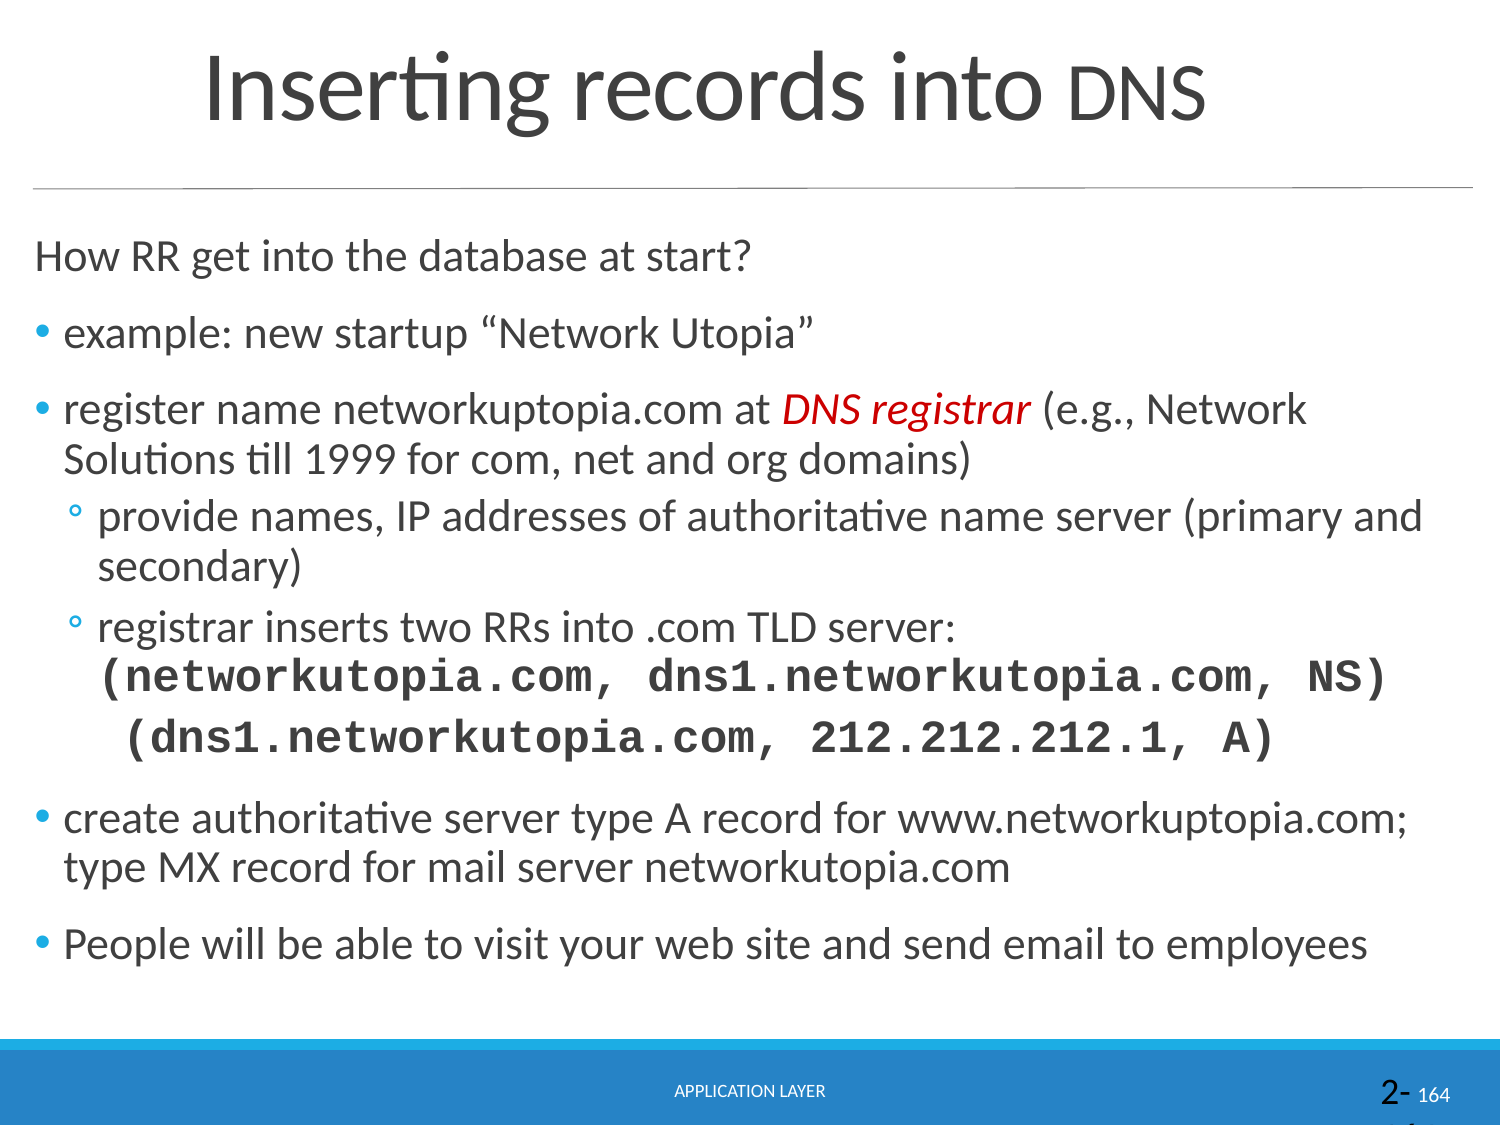

# Inserting records into DNS
How RR get into the database at start?
example: new startup “Network Utopia”
register name networkuptopia.com at DNS registrar (e.g., Network Solutions till 1999 for com, net and org domains)
provide names, IP addresses of authoritative name server (primary and secondary)
registrar inserts two RRs into .com TLD server:
(networkutopia.com, dns1.networkutopia.com, NS)
  (dns1.networkutopia.com, 212.212.212.1, A)
create authoritative server type A record for www.networkuptopia.com; type MX record for mail server networkutopia.com
People will be able to visit your web site and send email to employees

Application Layer
2-164